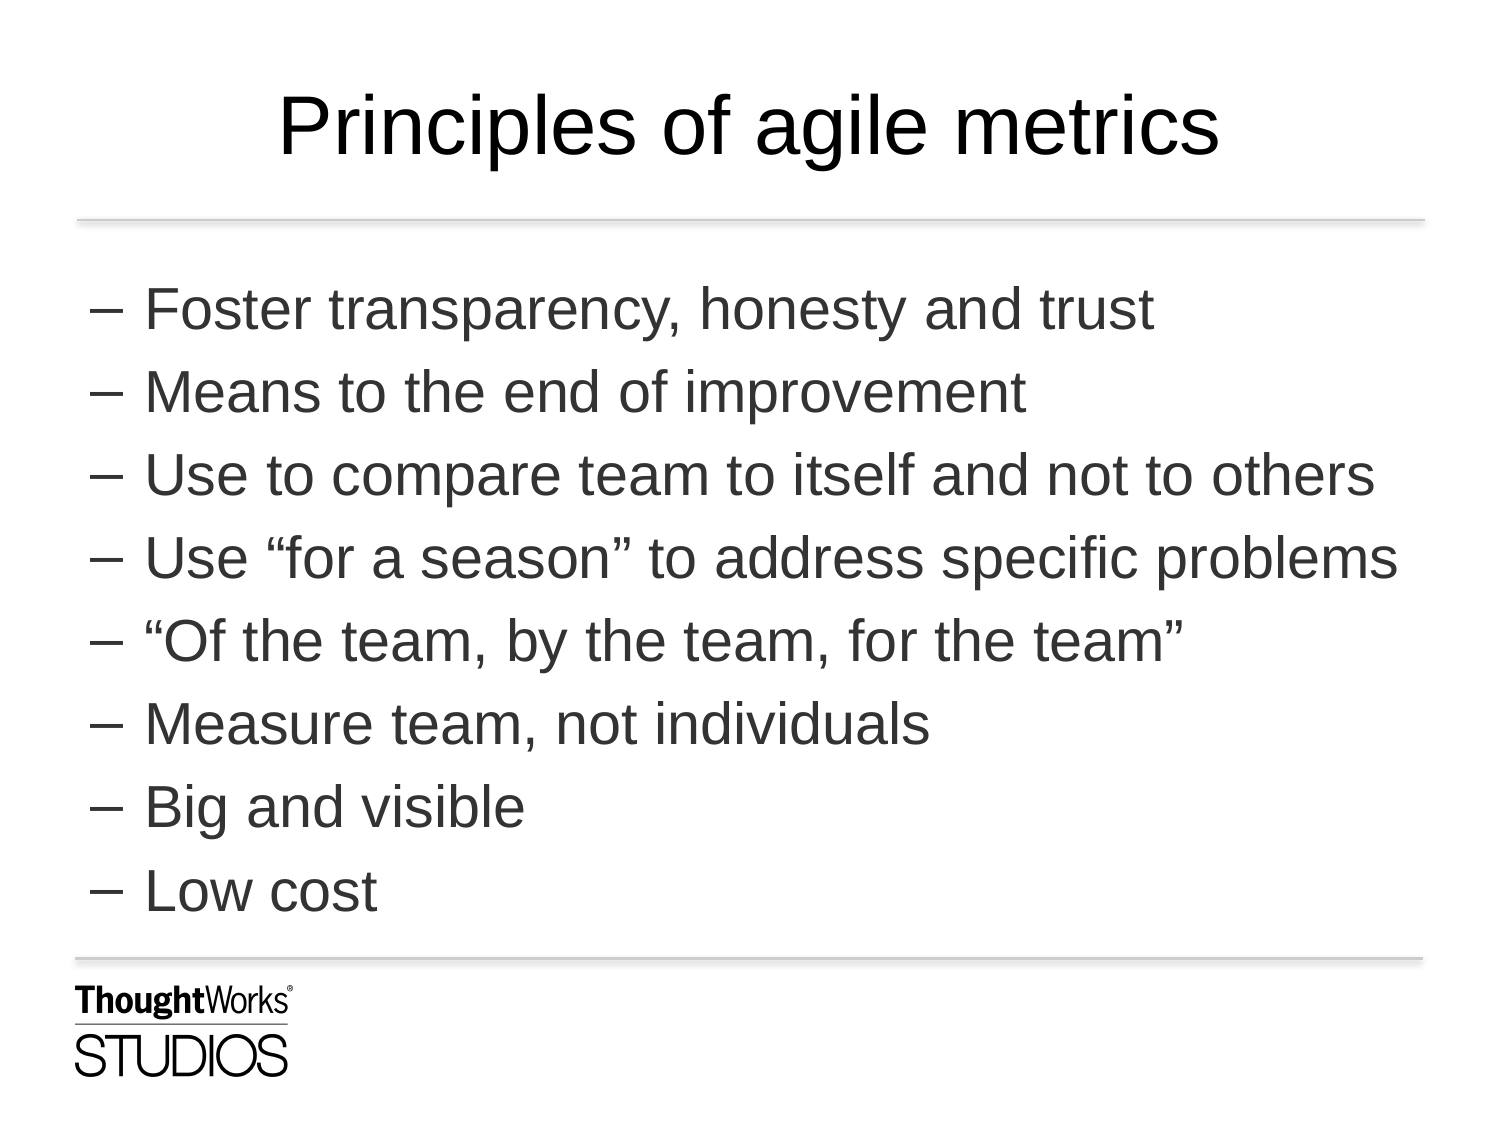

# Principles of agile metrics
Foster transparency, honesty and trust
Means to the end of improvement
Use to compare team to itself and not to others
Use “for a season” to address specific problems
“Of the team, by the team, for the team”
Measure team, not individuals
Big and visible
Low cost